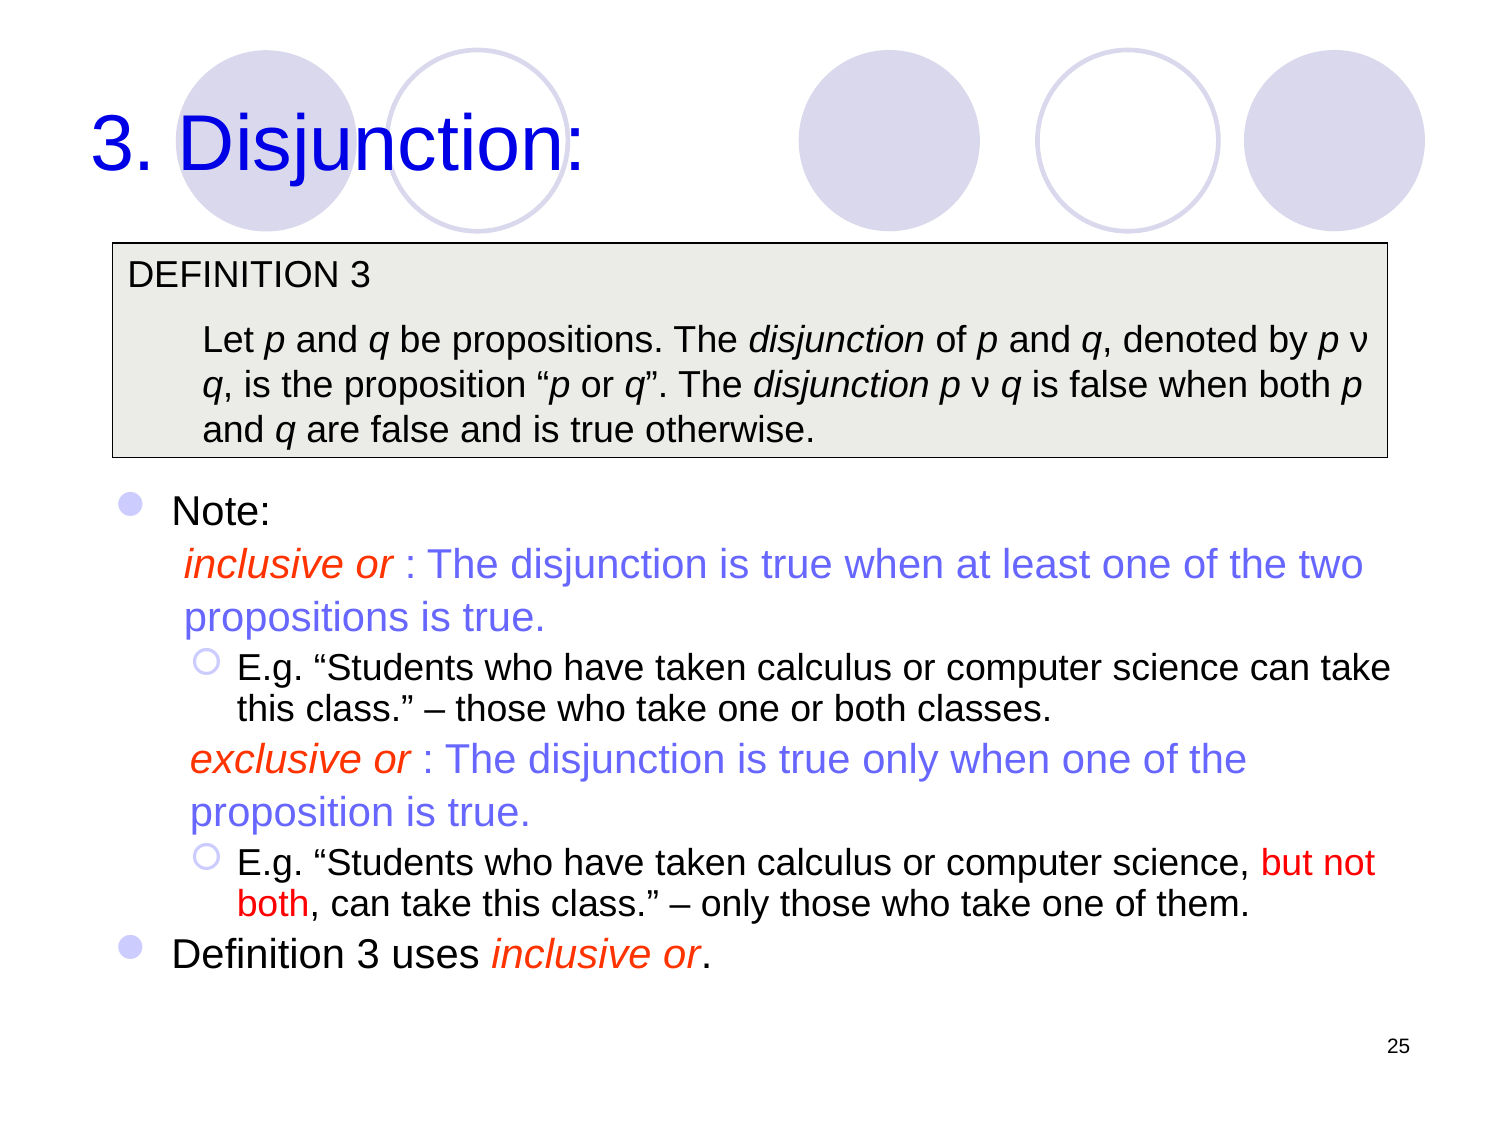

# 3. Disjunction:
DEFINITION 3

Let p and q be propositions. The disjunction of p and q, denoted by p ν q, is the proposition “p or q”. The disjunction p ν q is false when both p and q are false and is true otherwise.
Note:
      inclusive or : The disjunction is true when at least one of the two
      propositions is true.
E.g. “Students who have taken calculus or computer science can take this class.” – those who take one or both classes.
exclusive or : The disjunction is true only when one of the
proposition is true.
E.g. “Students who have taken calculus or computer science, but not both, can take this class.” – only those who take one of them.
Definition 3 uses inclusive or.

25